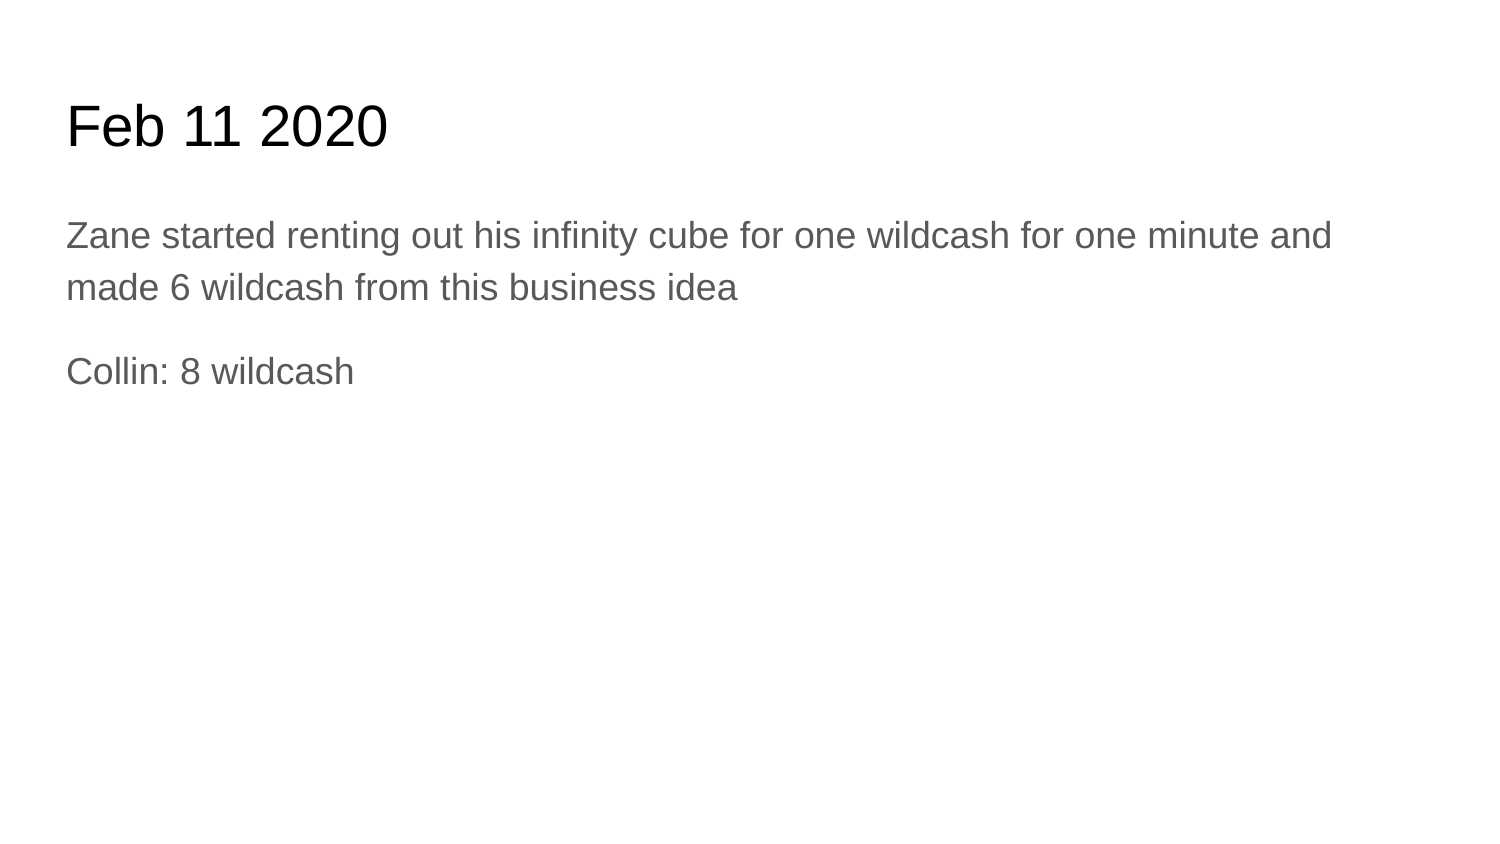

# Feb 11 2020
Zane started renting out his infinity cube for one wildcash for one minute and made 6 wildcash from this business idea
Collin: 8 wildcash